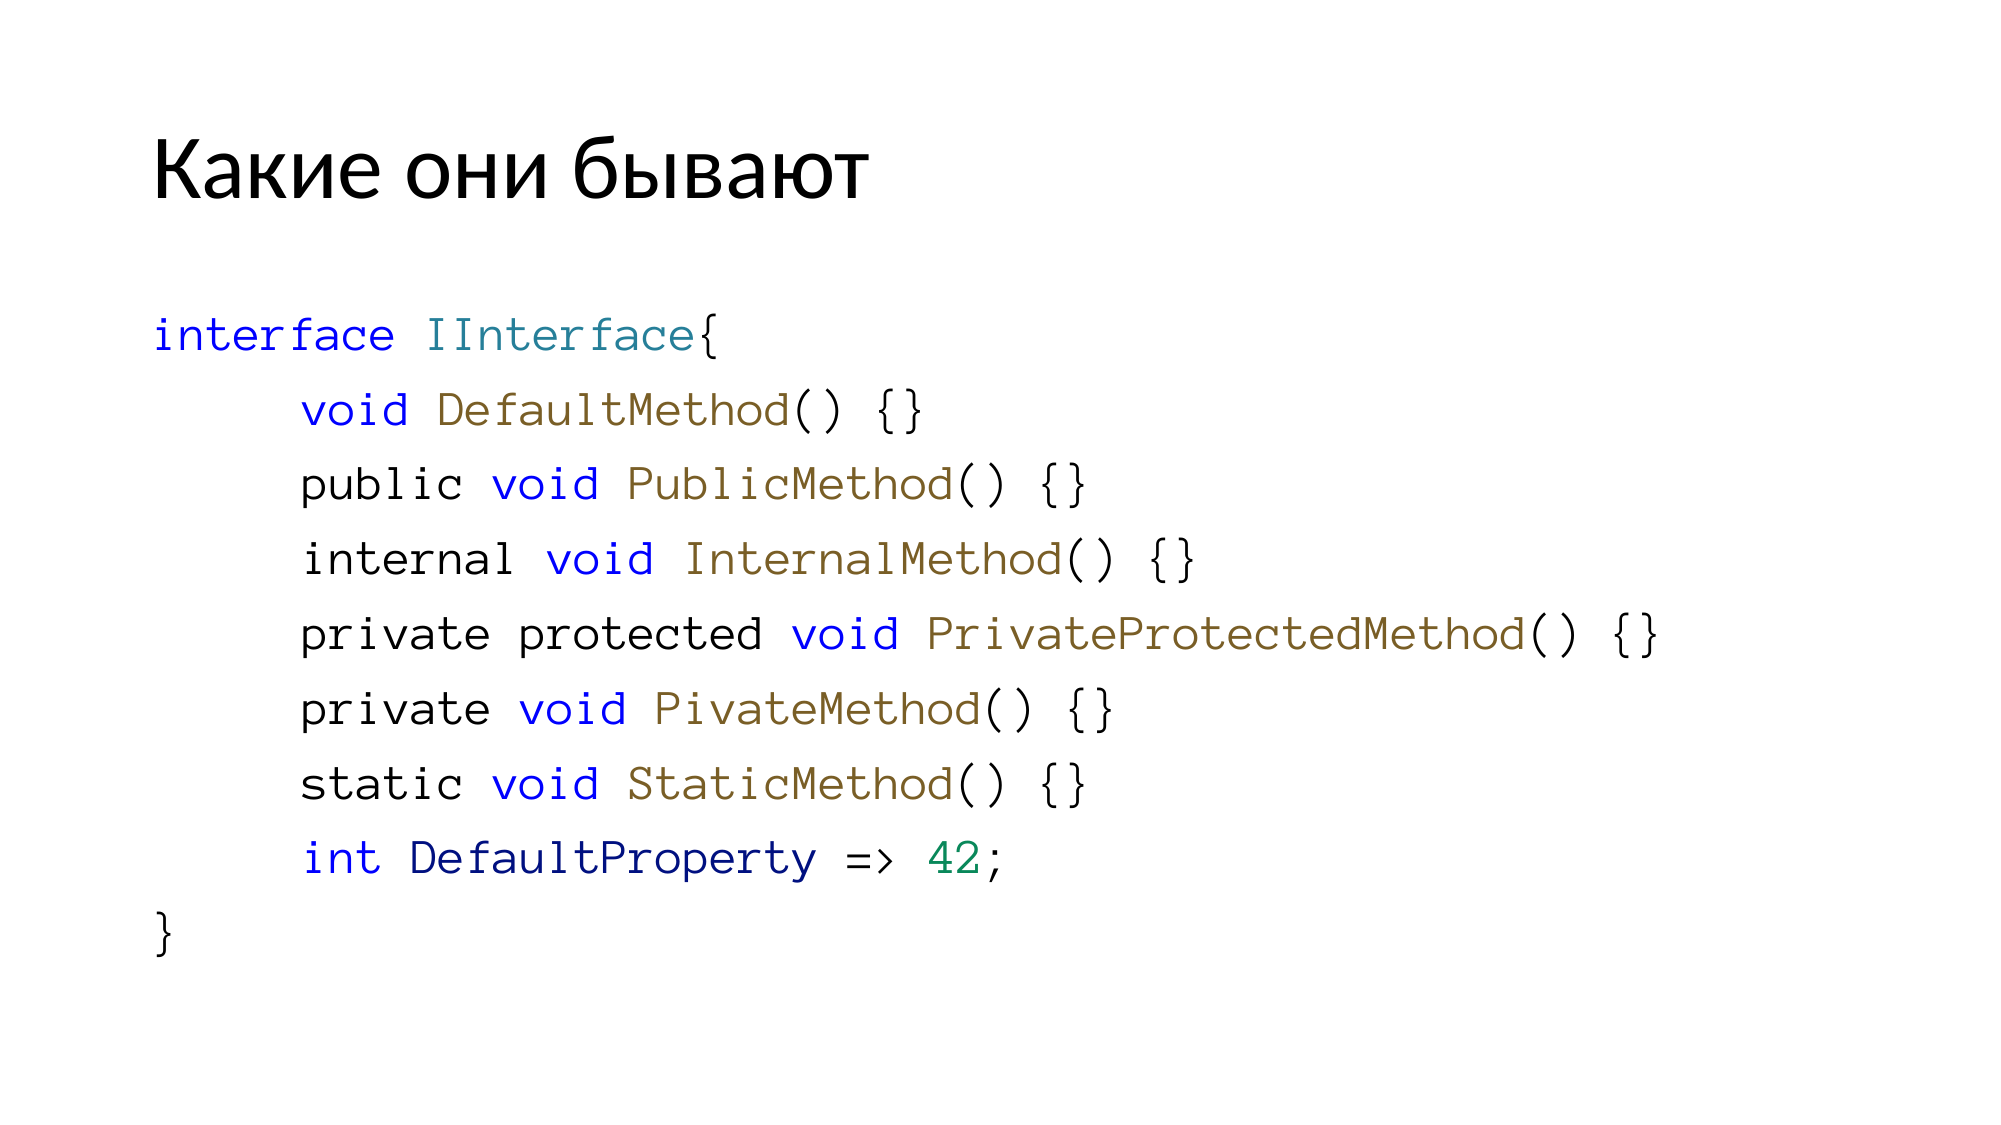

# Какие они бывают
interface IInterface{
	void DefaultMethod() {}
	public void PublicMethod() {}
	internal void InternalMethod() {}
	private protected void PrivateProtectedMethod() {}
	private void PivateMethod() {}
	static void StaticMethod() {}
	int DefaultProperty => 42;
}